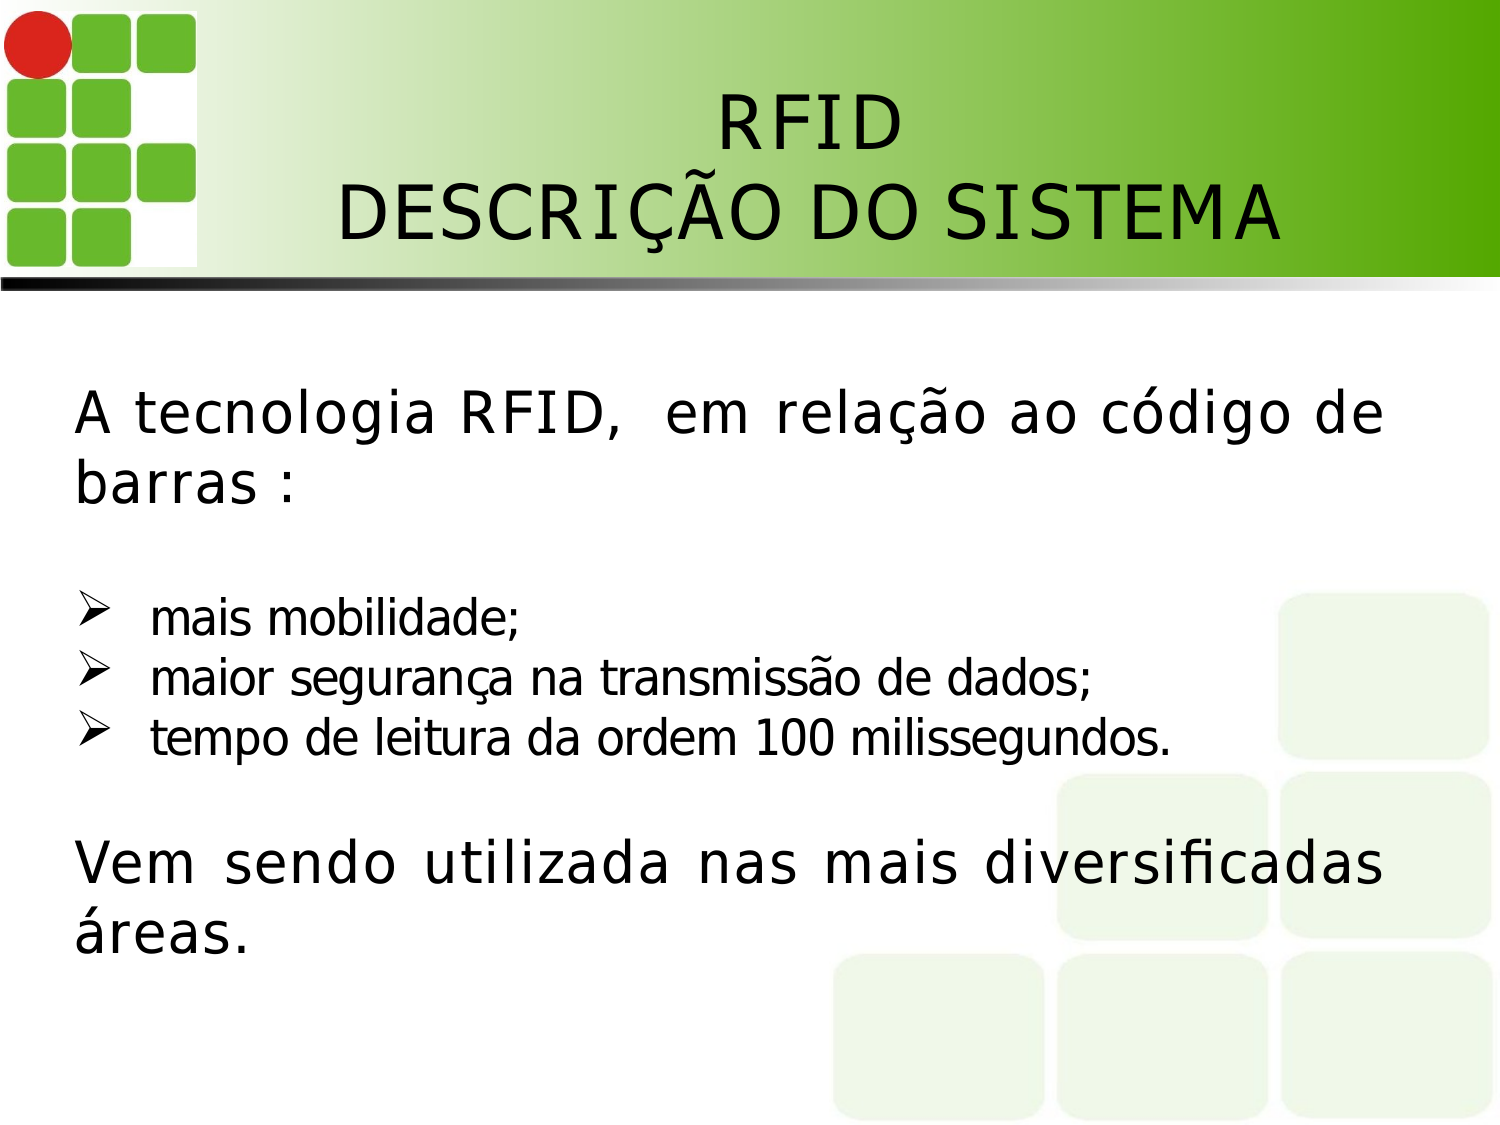

# RFID DESCRIÇÃO DO SISTEMA
A tecnologia RFID,  em relação ao código de barras :

mais mobilidade;
maior segurança na transmissão de dados;
tempo de leitura da ordem 100 milissegundos.

Vem sendo utilizada nas mais diversificadas áreas.